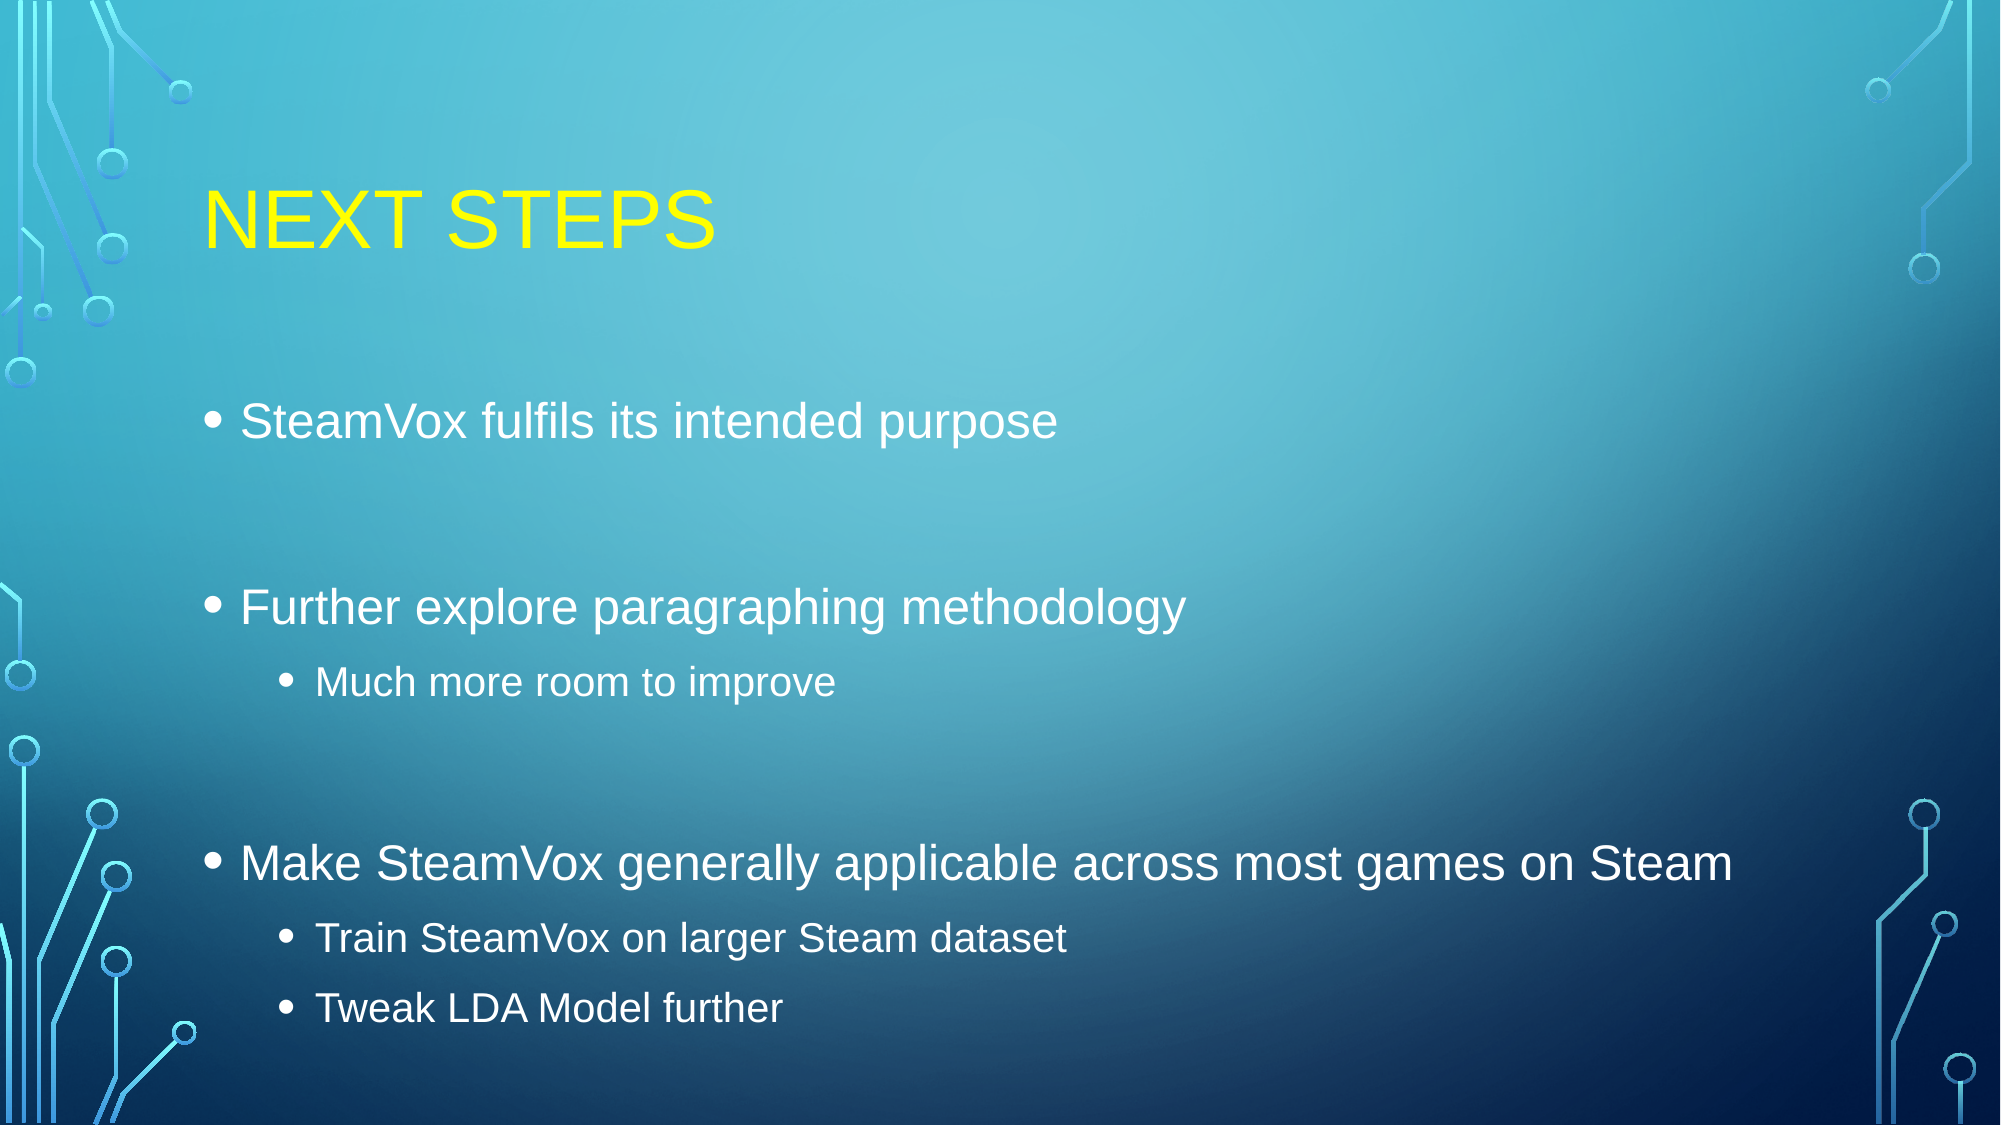

# Next Steps
SteamVox fulfils its intended purpose

Further explore paragraphing methodology
Much more room to improve

Make SteamVox generally applicable across most games on Steam
Train SteamVox on larger Steam dataset
Tweak LDA Model further